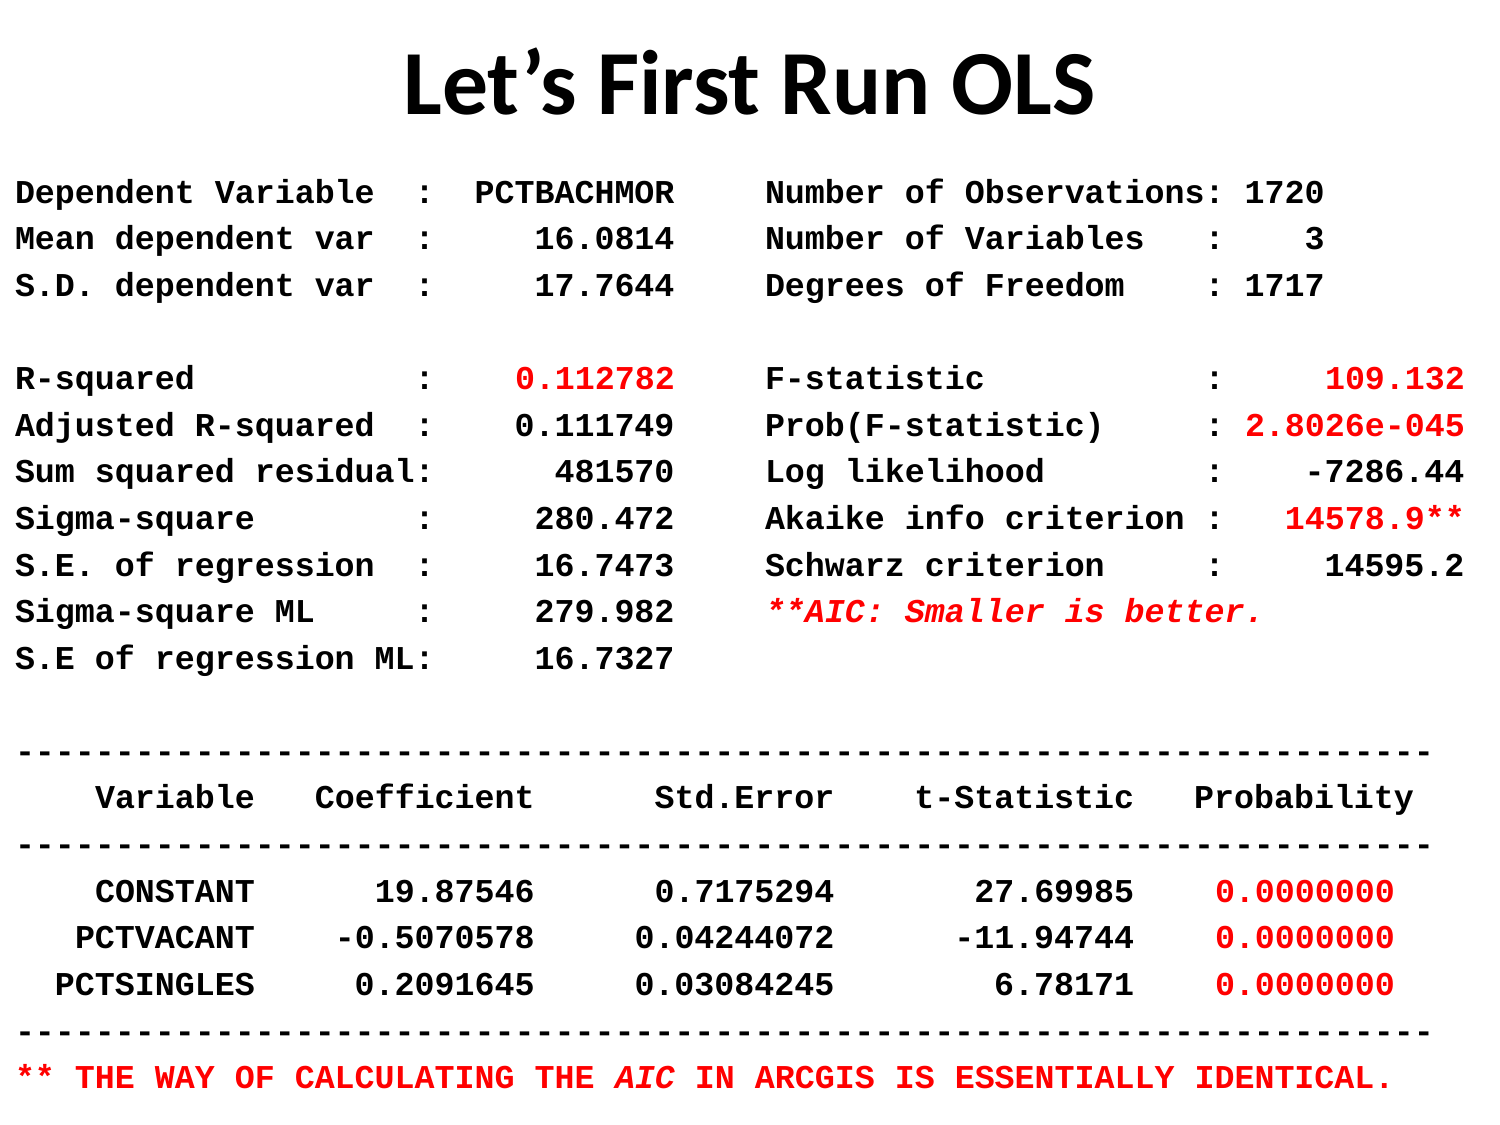

# Let’s First Run OLS
Dependent Variable  :  PCTBACHMOR  	Number of Observations: 1720
Mean dependent var  :     16.0814  	Number of Variables   :    3
S.D. dependent var  :     17.7644  	Degrees of Freedom    : 1717

R-squared           :    0.112782  	F-statistic           :     109.132
Adjusted R-squared  :    0.111749  	Prob(F-statistic)     : 2.8026e-045
Sum squared residual:      481570  	Log likelihood        :    -7286.44
Sigma-square        :     280.472  	Akaike info criterion :   14578.9**
S.E. of regression  :     16.7473  	Schwarz criterion     :     14595.2
Sigma-square ML     :     279.982	**AIC: Smaller is better.
S.E of regression ML:     16.7327

-----------------------------------------------------------------------
    Variable   Coefficient      Std.Error    t-Statistic   Probability
-----------------------------------------------------------------------
    CONSTANT      19.87546      0.7175294       27.69985    0.0000000
   PCTVACANT    -0.5070578     0.04244072      -11.94744    0.0000000
  PCTSINGLES     0.2091645     0.03084245        6.78171    0.0000000
-----------------------------------------------------------------------
** THE WAY OF CALCULATING THE AIC IN ARCGIS IS ESSENTIALLY IDENTICAL.